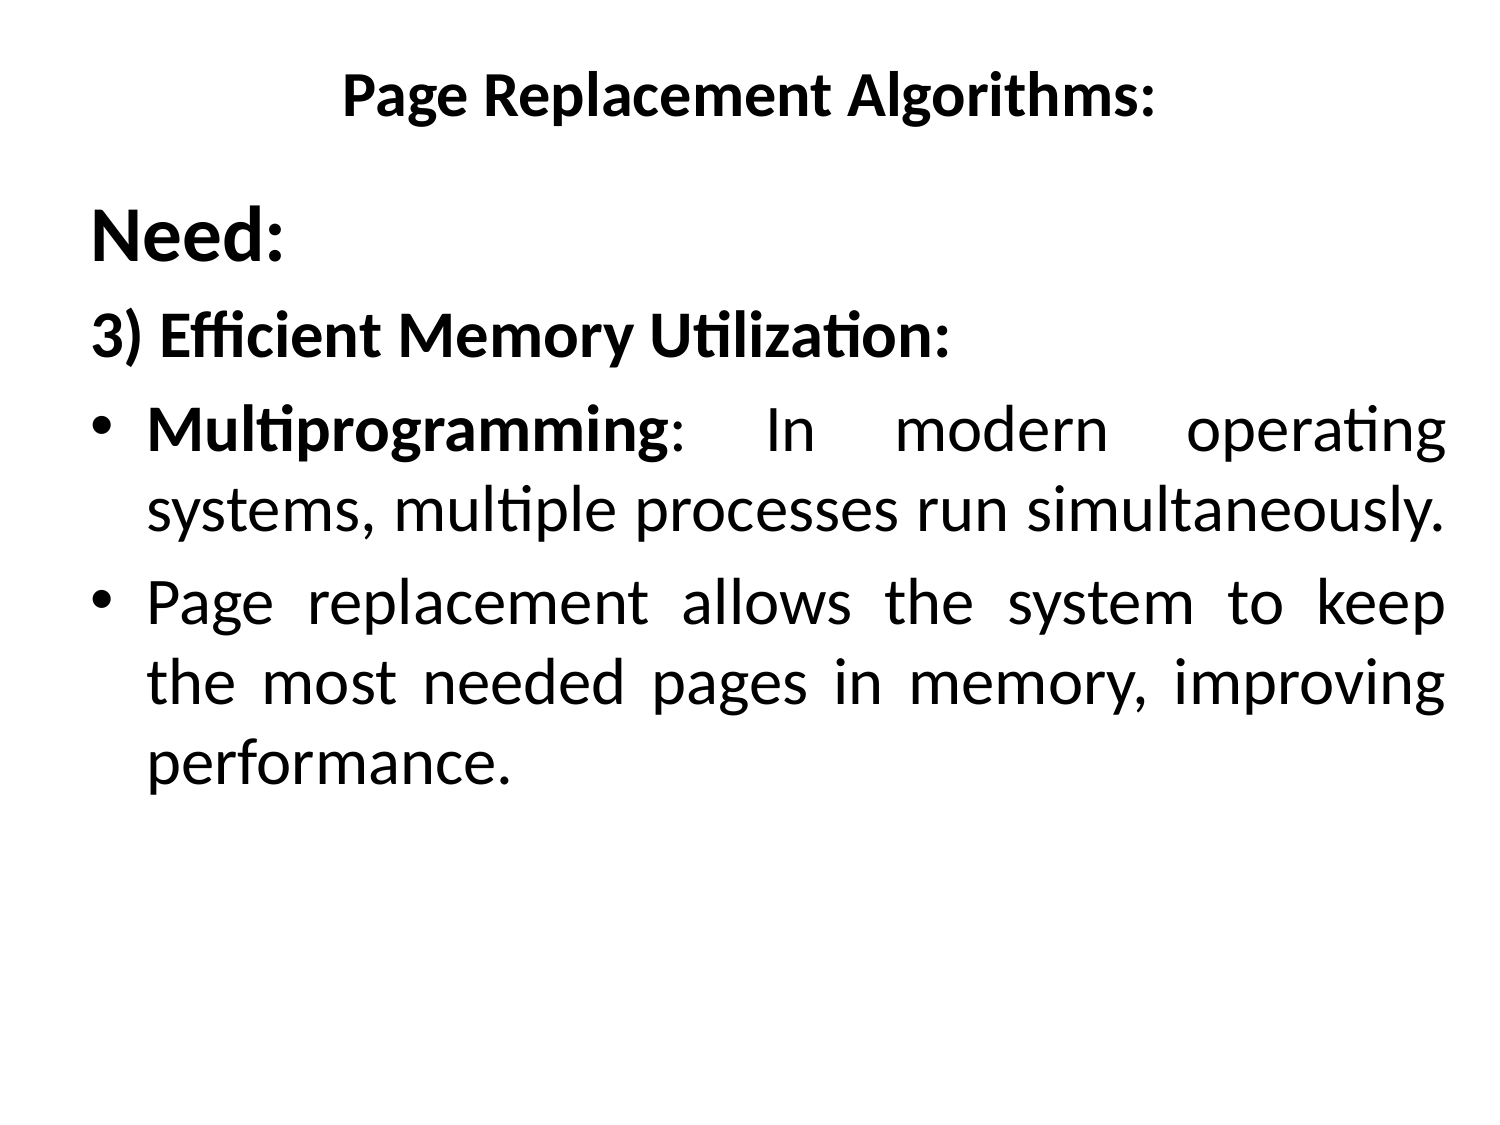

# Page Replacement Algorithms:
Need:
3) Efficient Memory Utilization:
Multiprogramming: In modern operating systems, multiple processes run simultaneously.
Page replacement allows the system to keep the most needed pages in memory, improving performance.